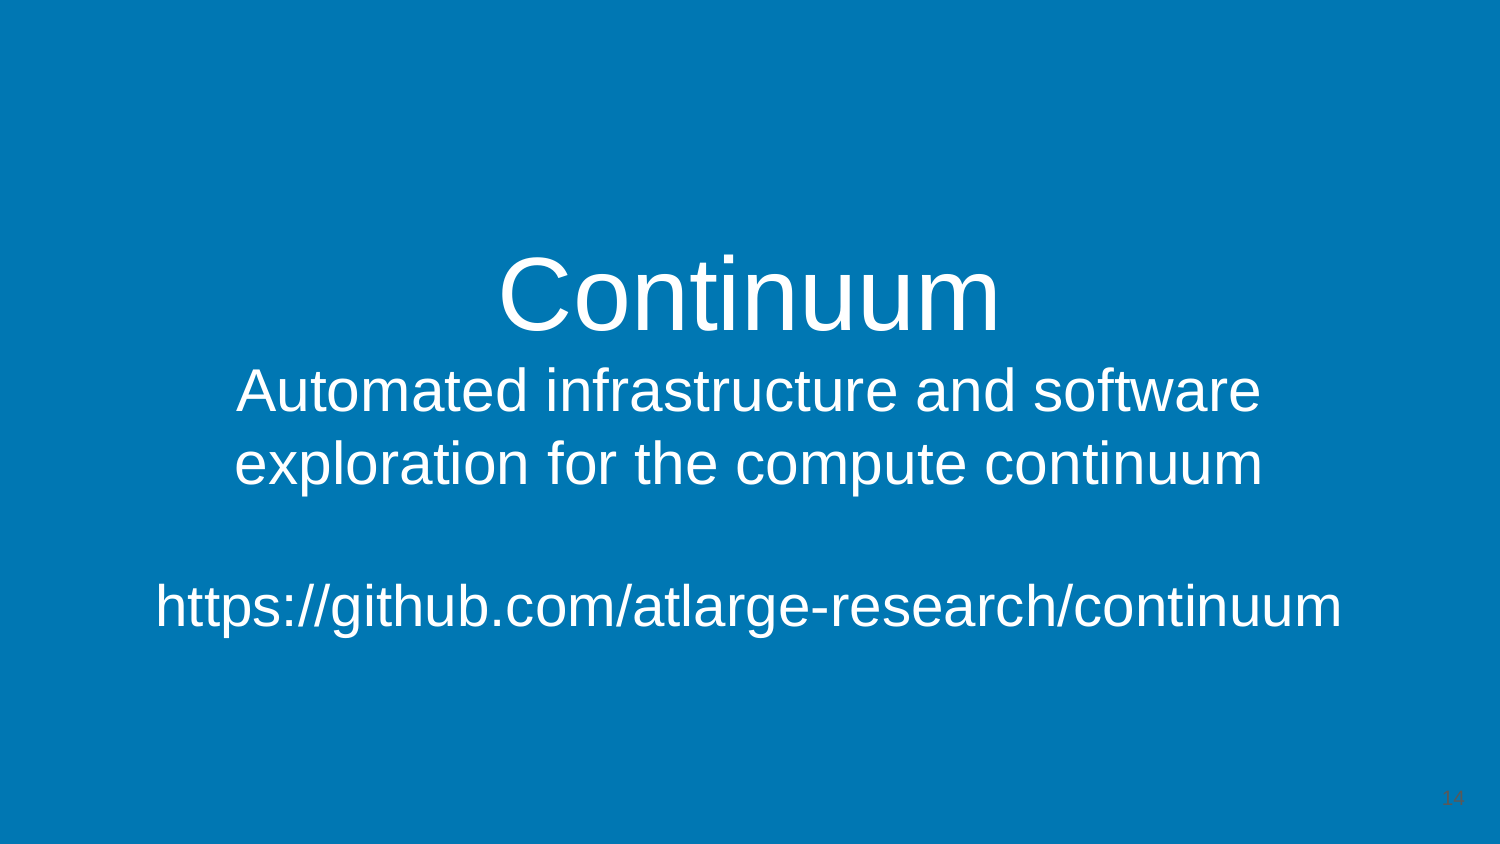

# Continuum
Automated infrastructure and software exploration for the compute continuum

https://github.com/atlarge-research/continuum
14